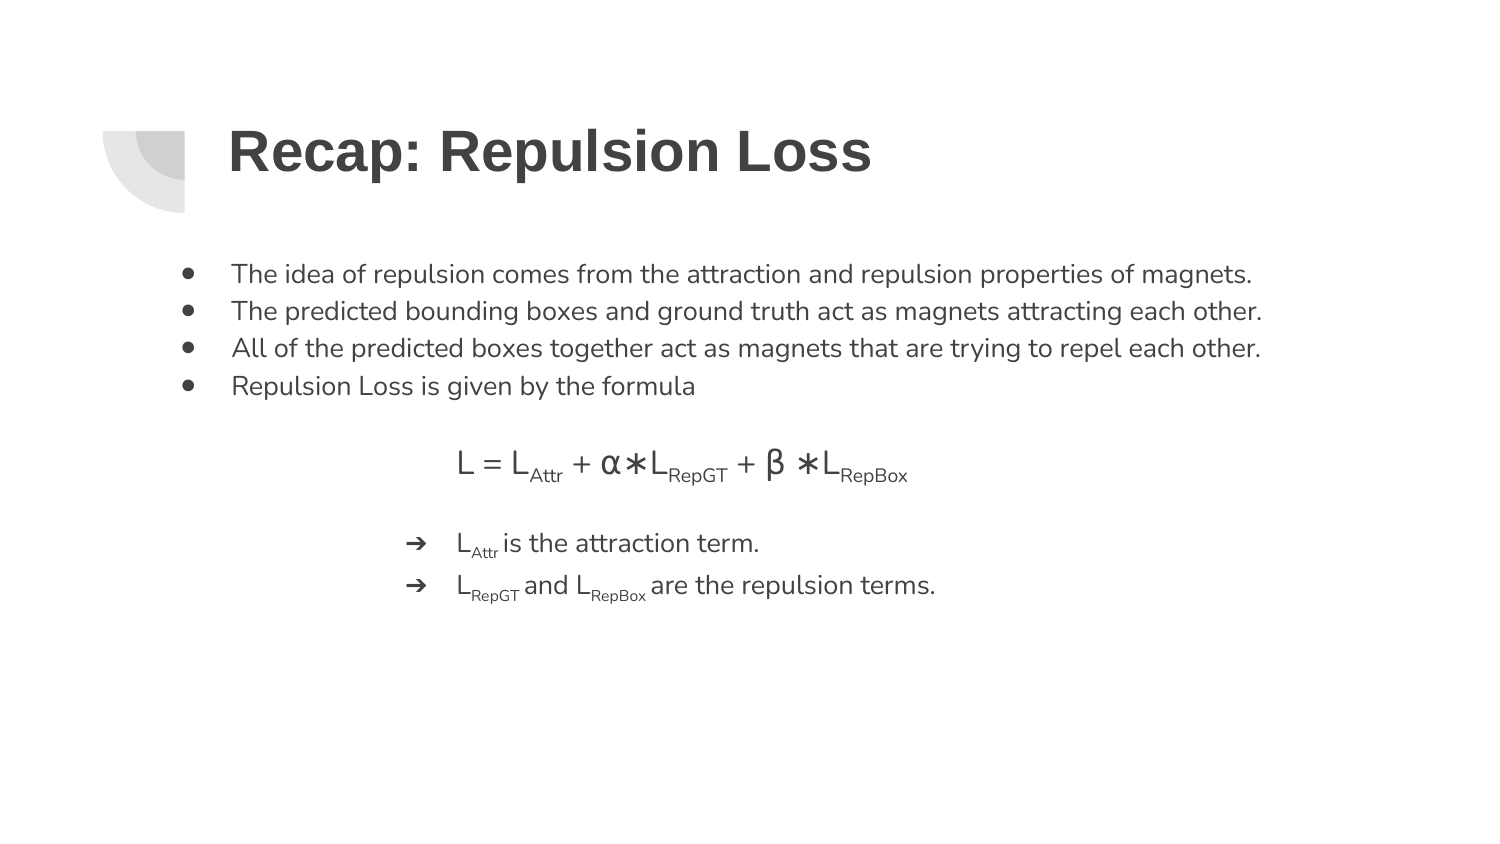

# Recap: Repulsion Loss
The idea of repulsion comes from the attraction and repulsion properties of magnets.
The predicted bounding boxes and ground truth act as magnets attracting each other.
All of the predicted boxes together act as magnets that are trying to repel each other.
Repulsion Loss is given by the formula
L = LAttr + α∗LRepGT + β ∗LRepBox
LAttr is the attraction term.
LRepGT and LRepBox are the repulsion terms.